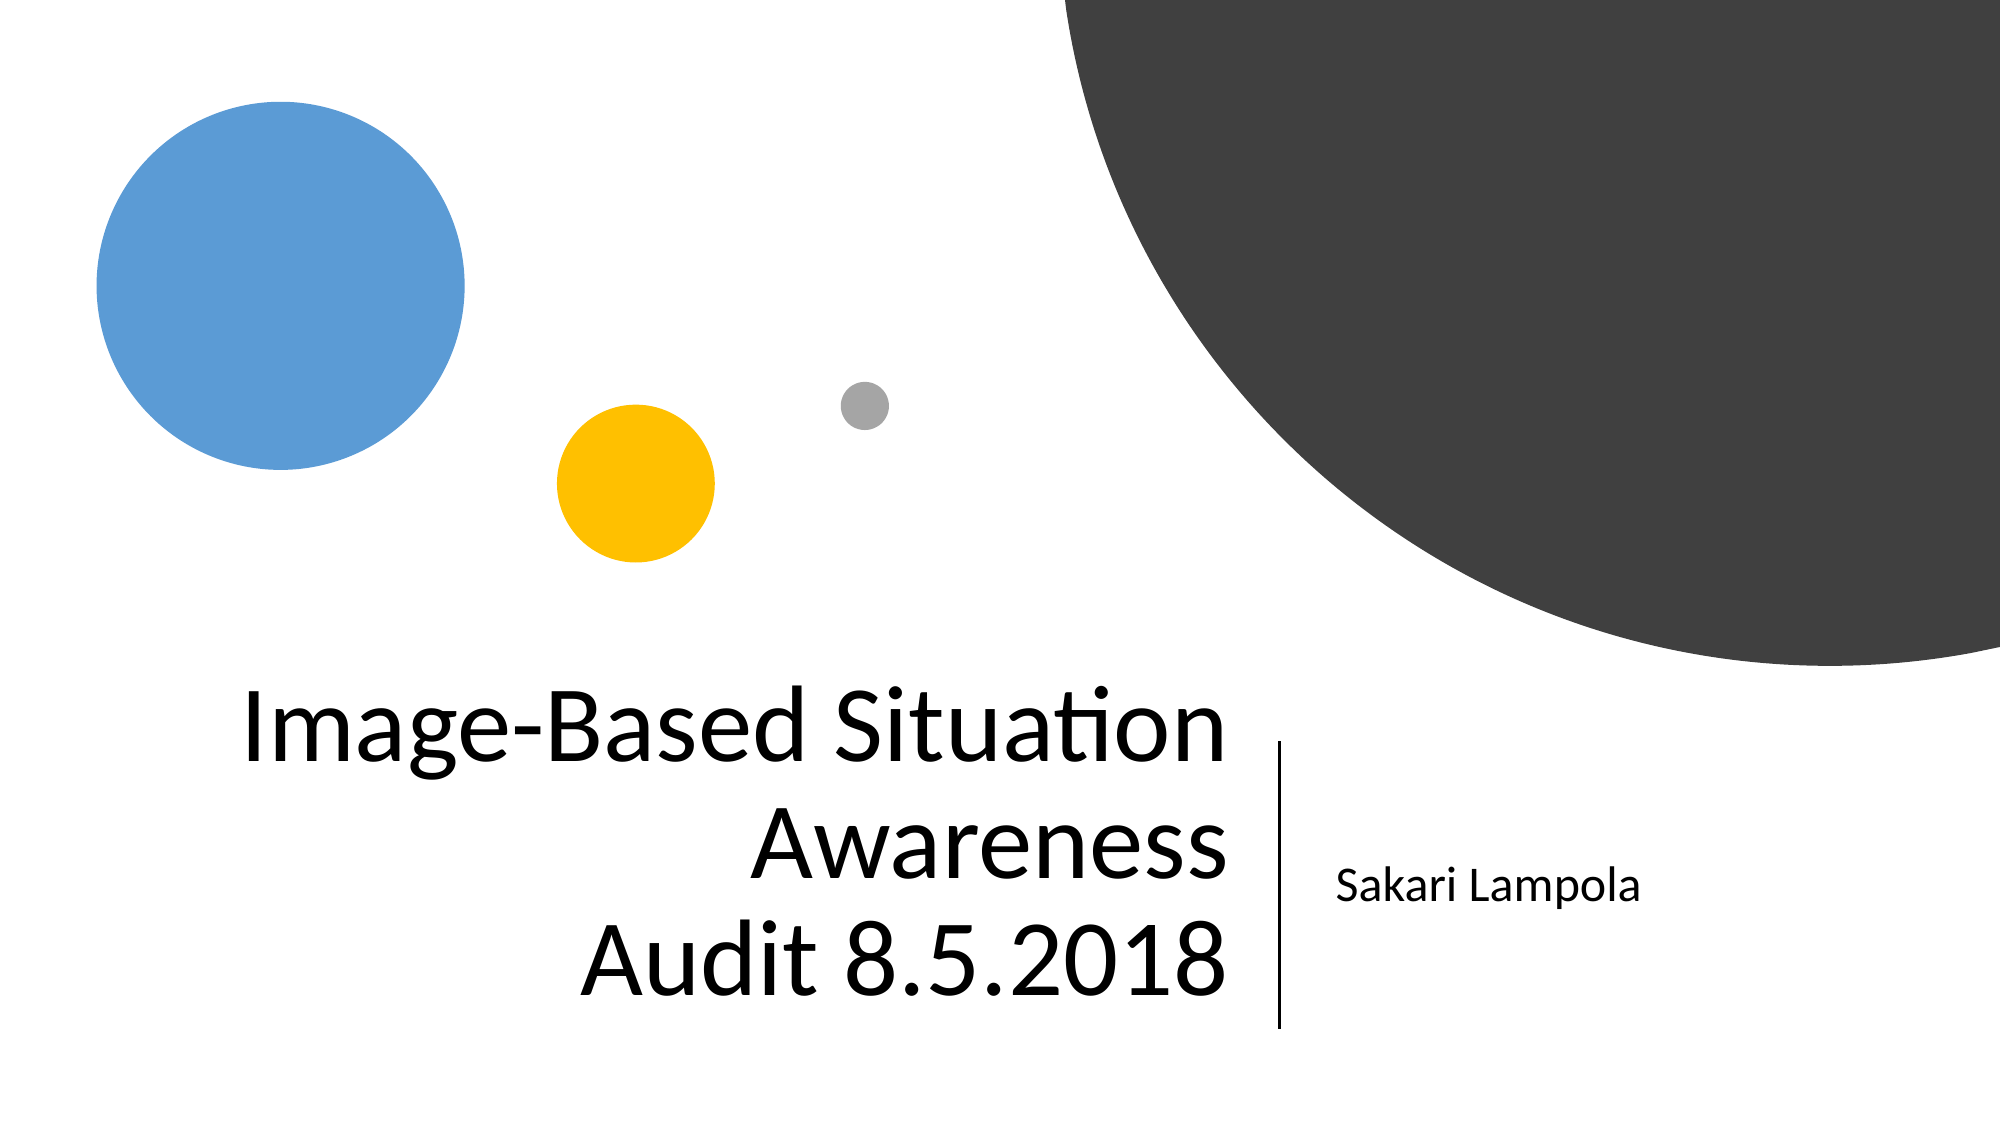

# Image-Based Situation Awareness Audit 8.5.2018
Sakari Lampola